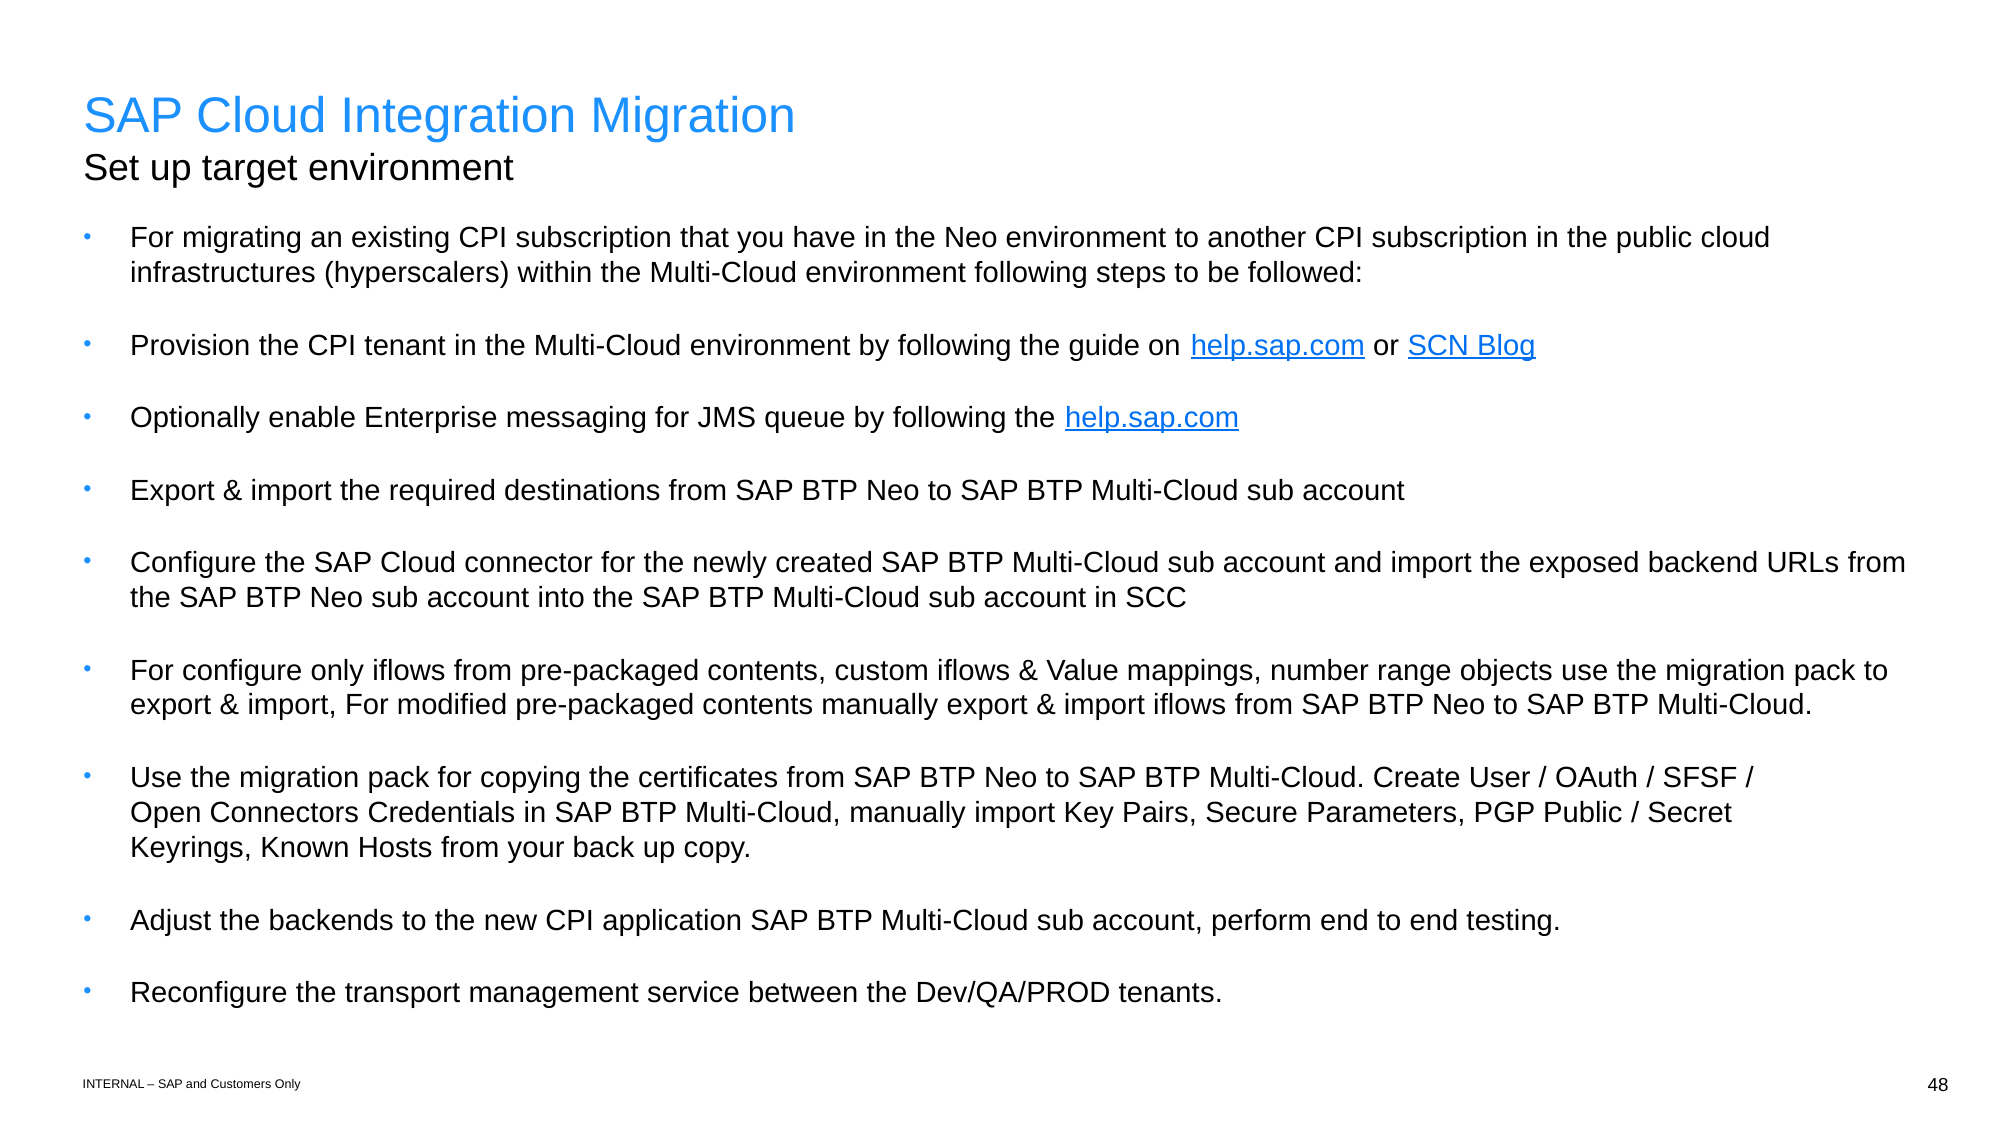

# SAP Cloud Integration Migration Set up target environment
For migrating an existing CPI subscription that you have in the Neo environment to another CPI subscription in the public cloud infrastructures (hyperscalers) within the Multi-Cloud environment following steps to be followed:​
​Provision the CPI tenant in the Multi-Cloud environment by following the guide on help.sap.com or SCN Blog​
Optionally enable Enterprise messaging for JMS queue by following the help.sap.com​
Export & import the required destinations from SAP BTP Neo to SAP BTP Multi-Cloud sub account​
​Configure the SAP Cloud connector for the newly created SAP BTP Multi-Cloud sub account and import the exposed backend URLs from the SAP BTP Neo sub account into the SAP BTP Multi-Cloud sub account in SCC​
For configure only iflows from pre-packaged contents, custom iflows & Value mappings, number range objects use the migration pack to export & import, For modified pre-packaged contents manually export & import iflows from SAP BTP Neo to SAP BTP Multi-Cloud.​
Use the migration pack for copying the certificates from SAP BTP Neo to SAP BTP Multi-Cloud. Create User / OAuth / SFSF / Open Connectors Credentials in SAP BTP Multi-Cloud, manually import Key Pairs, Secure Parameters, PGP Public / Secret Keyrings, Known Hosts from your back up copy.  ​
​Adjust the backends to the new CPI application SAP BTP Multi-Cloud sub account, perform end to end testing.​
Reconfigure the transport management service between the Dev/QA/PROD tenants.​